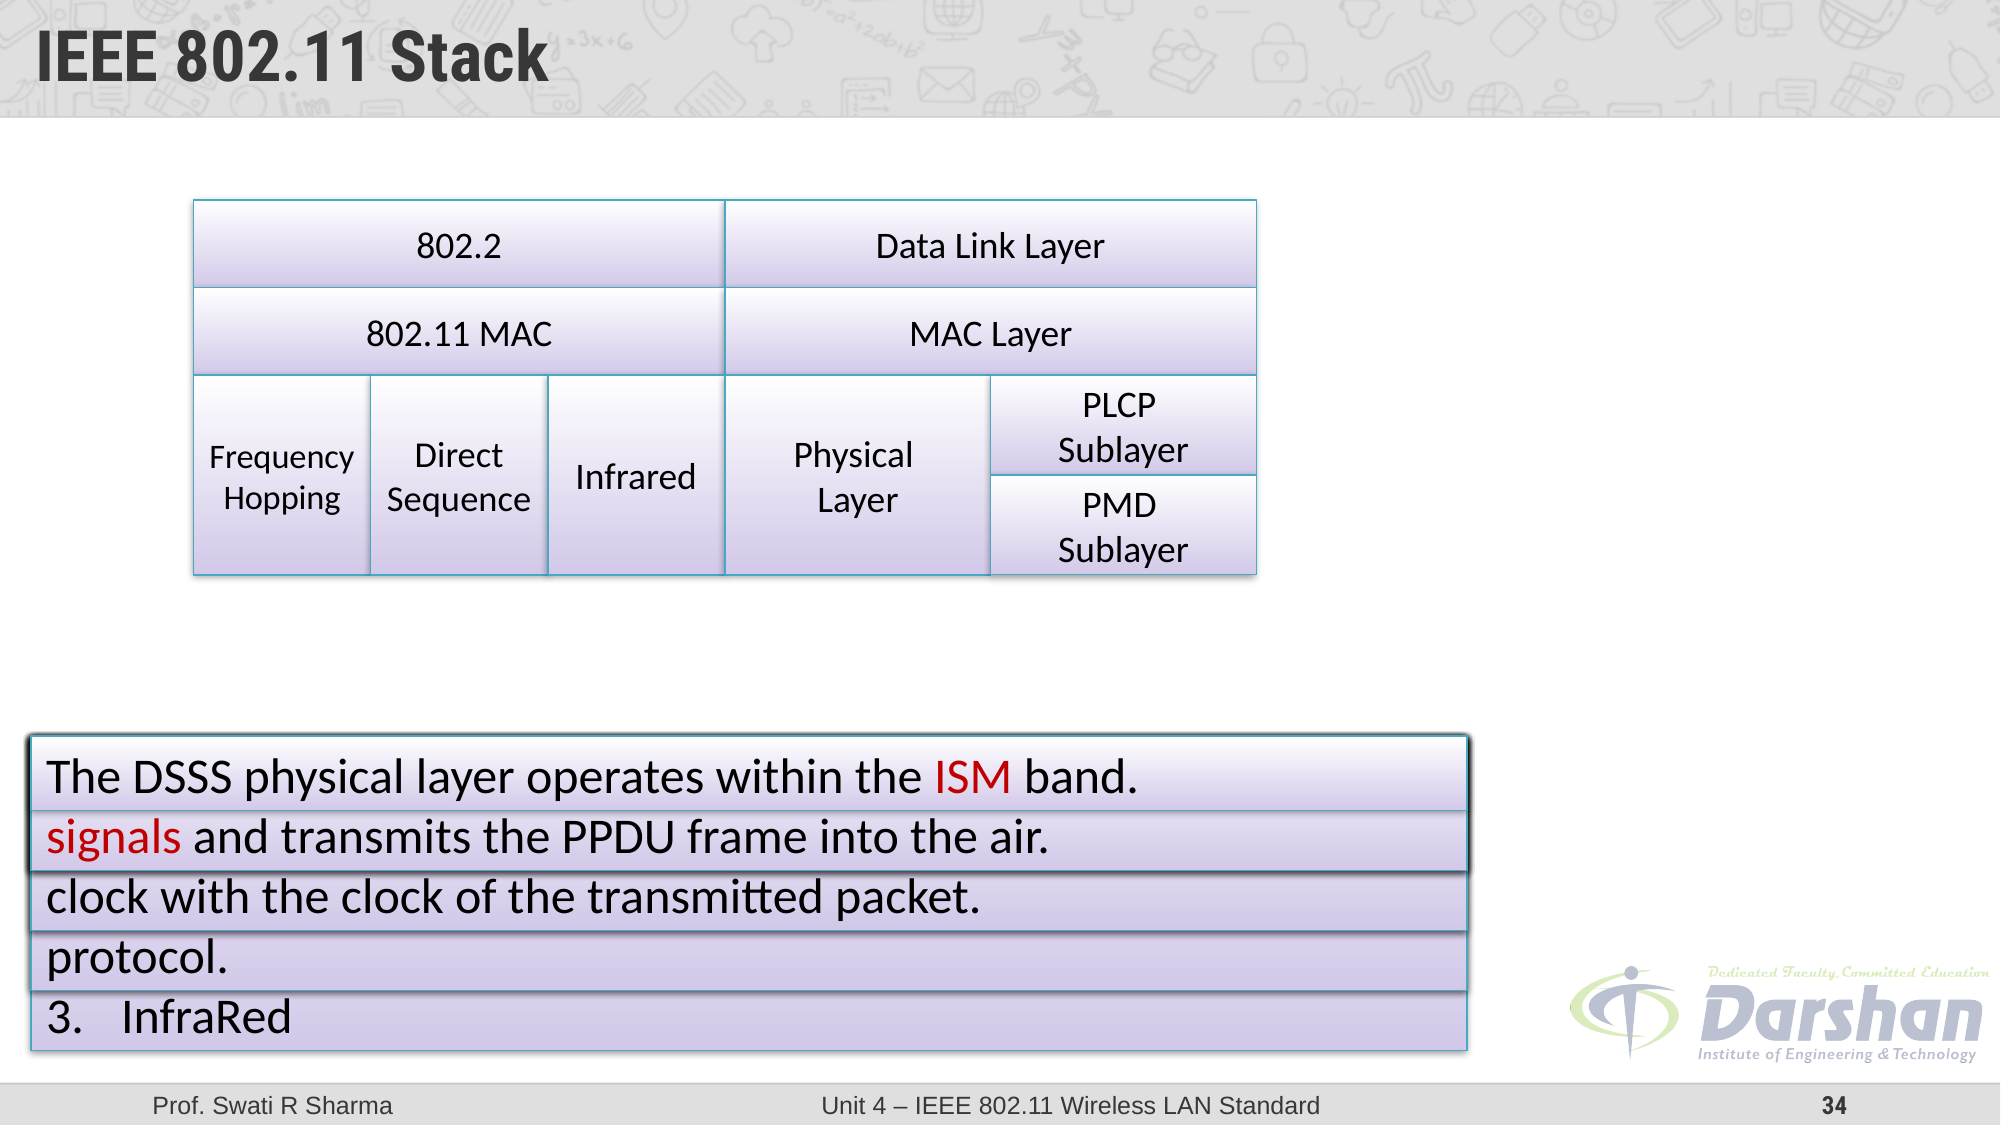

# IEEE 802.11 Stack
802.2
Data Link Layer
802.11 MAC
MAC Layer
Frequency Hopping
Direct Sequence
Infrared
Physical
Layer
PLCP
Sublayer
PMD
Sublayer
The 802.11 standards cover definitions for both MAC (Medium Access Control) and Physical Layer.
The standard currently defines a single MAC, which interacts with three Physical Sublayers:
Frequency Hopping Spread Spectrum
Direct Sequence Spread Spectrum
InfraRed
PLCP layer prepares the MAC Protocol Data Unit (MPDU) for transmission.
The PLCP also delivers the incoming frames from the wireless medium to the MAC layer.
Physical Medium Dependent (PMD):
The PMD provides the actual transmission and reception of physical layer entities between stations through the wireless media.
PMD sub layer provides the modulation/demodulation of the transmission.
Frequency Hopping Spread Spectrum (FHSS) Layer:
The layer carries the clocking information to synchronize the receiver clock with the clock of the transmitted packet.
FHSS PMD is responsible for converting the binary bit sequence into analog signal and transmit the PPDU frame into the air.
FHSS PMD does this using the frequency hopping technique.
DSSS PLCP is responsible for synchronizing and receiving the data bits correctly.
DSSS PMD translates the binary digital sequence into analog radio signals and transmits the PPDU frame into the air.
The DSSS physical layer operates within the ISM band.
The architecture of the Physical layer comprises of the two sub layers for each station:
Physical Layer Convergence Procedure (PLCP)
Physical Medium Dependent (PMD)
Physical Layer Convergence Procedure (PLCP):
PLCP sub layer is responsible for the Carrier Sense (CS) part of the Carrier Sense Multiple Access/Collision Avoidance (CSMA/CA) protocol.